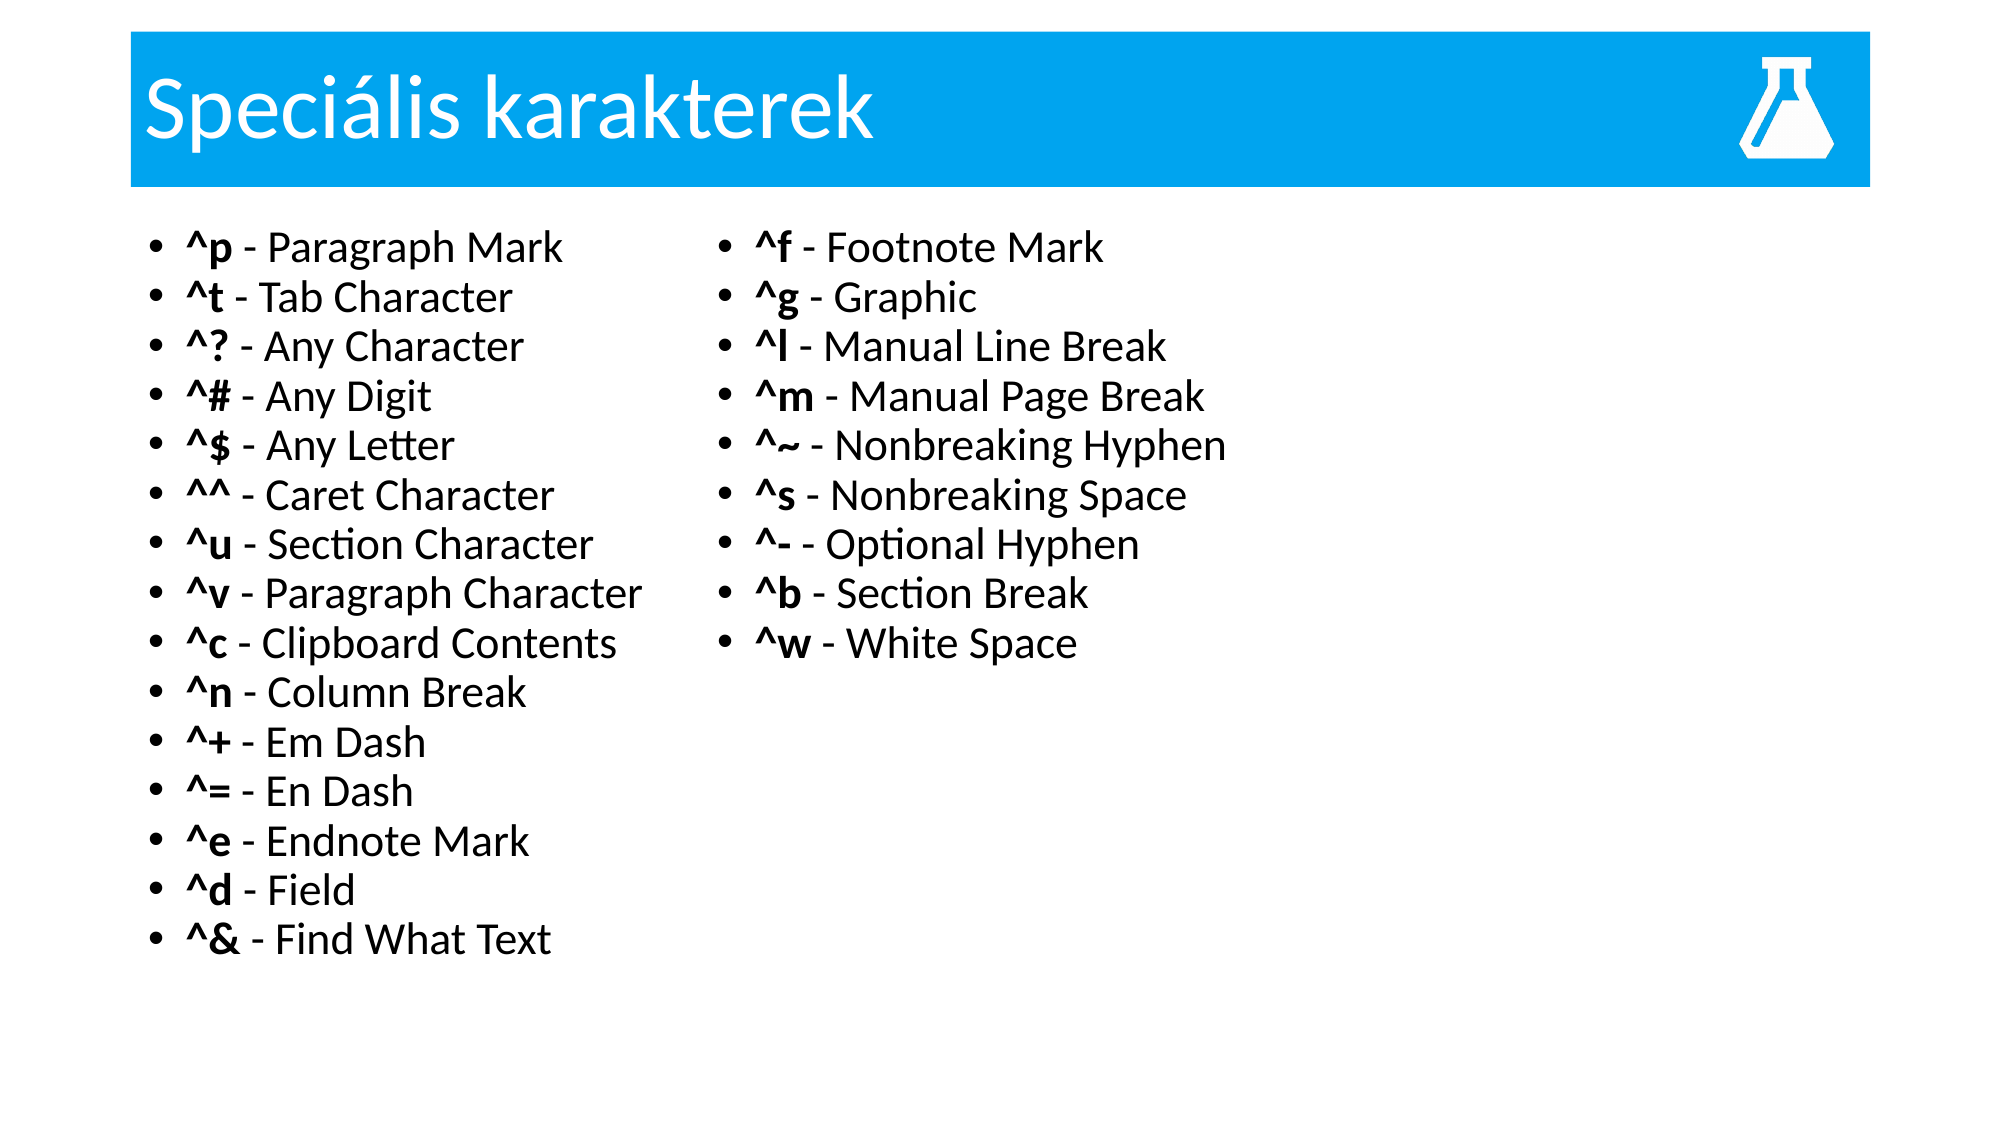

# Speciális karakterek
^p - Paragraph Mark
^t - Tab Character
^? - Any Character
^# - Any Digit
^$ - Any Letter
^^ - Caret Character
^u - Section Character
^v - Paragraph Character
^c - Clipboard Contents
^n - Column Break
^+ - Em Dash
^= - En Dash
^e - Endnote Mark
^d - Field
^& - Find What Text
^f - Footnote Mark
^g - Graphic
^l - Manual Line Break
^m - Manual Page Break
^~ - Nonbreaking Hyphen
^s - Nonbreaking Space
^- - Optional Hyphen
^b - Section Break
^w - White Space